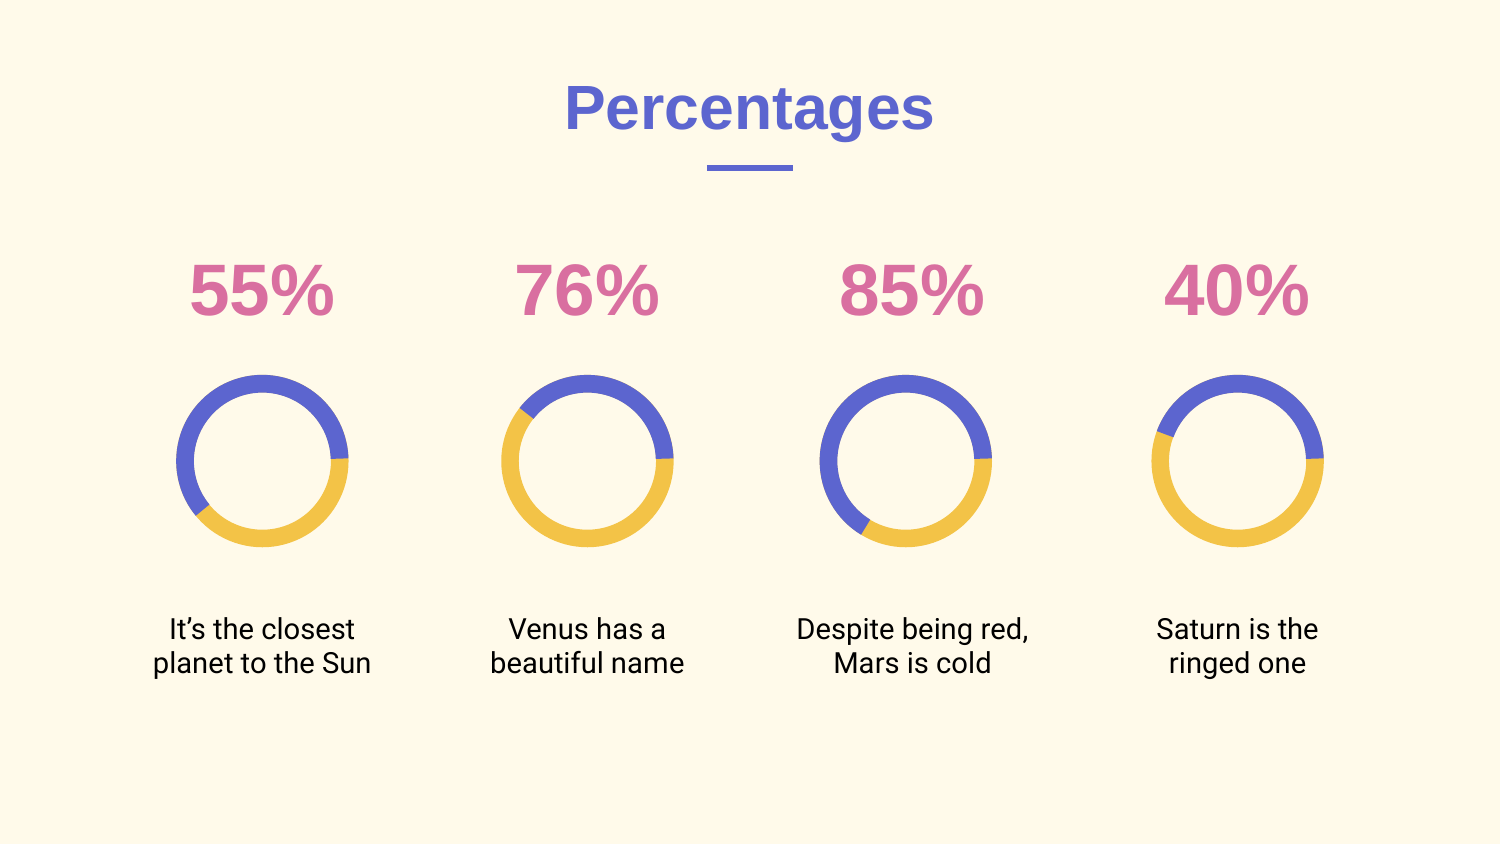

Percentages
# 55%
76%
85%
40%

It’s the closest planet to the Sun
Venus has a
beautiful name
Despite being red,
Mars is cold
Saturn is the
ringed one